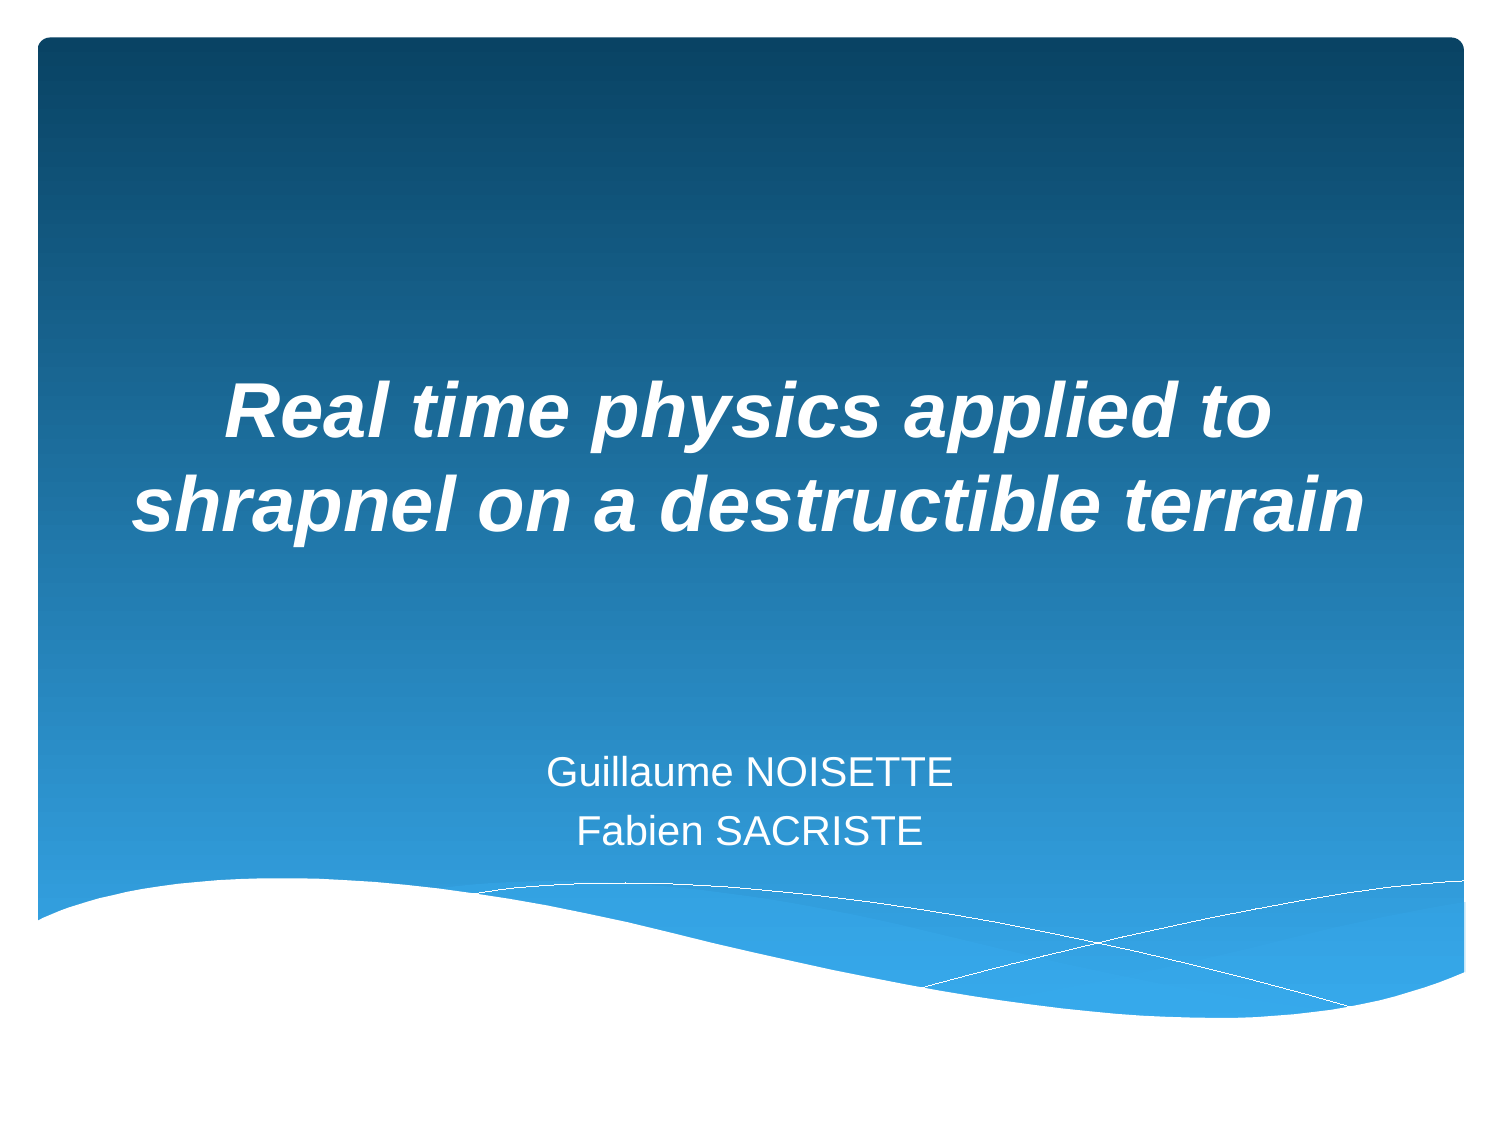

# Real time physics applied to shrapnel on a destructible terrain
Guillaume NOISETTE
Fabien SACRISTE